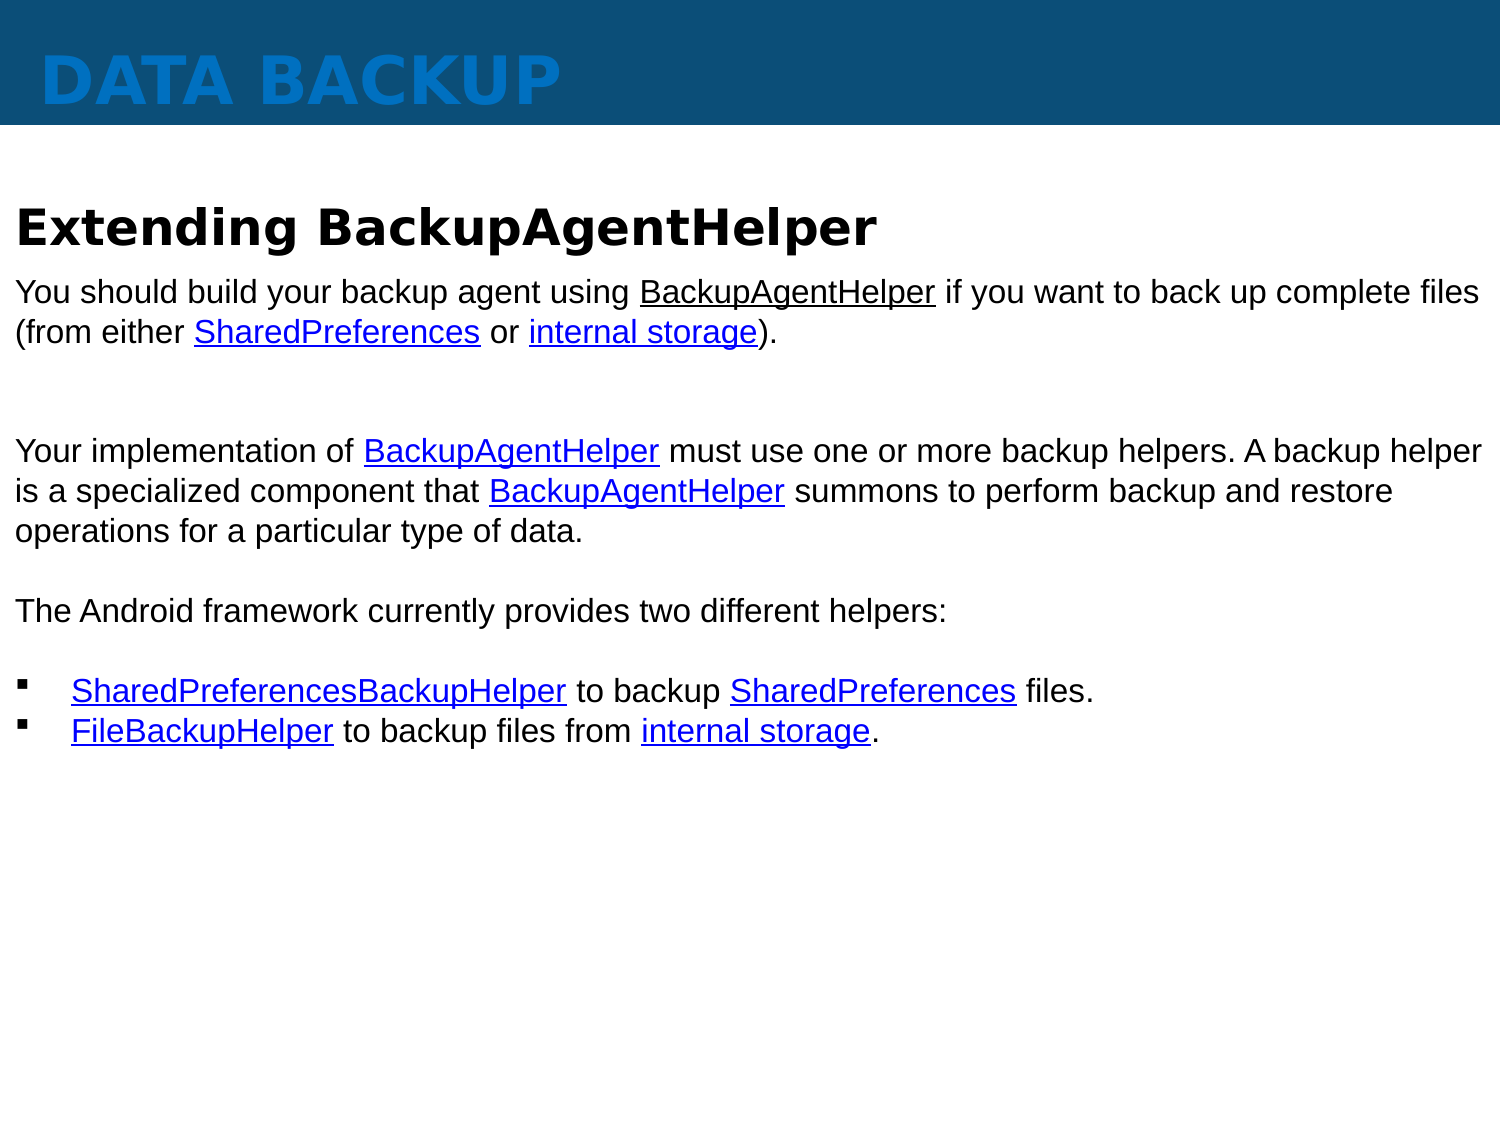

# DATA BACKUP
Extending BackupAgentHelper

You should build your backup agent using BackupAgentHelper if you want to back up complete files (from either SharedPreferences or internal storage).

Your implementation of BackupAgentHelper must use one or more backup helpers. A backup helper is a specialized component that BackupAgentHelper summons to perform backup and restore operations for a particular type of data.

The Android framework currently provides two different helpers:

SharedPreferencesBackupHelper to backup SharedPreferences files.
FileBackupHelper to backup files from internal storage.